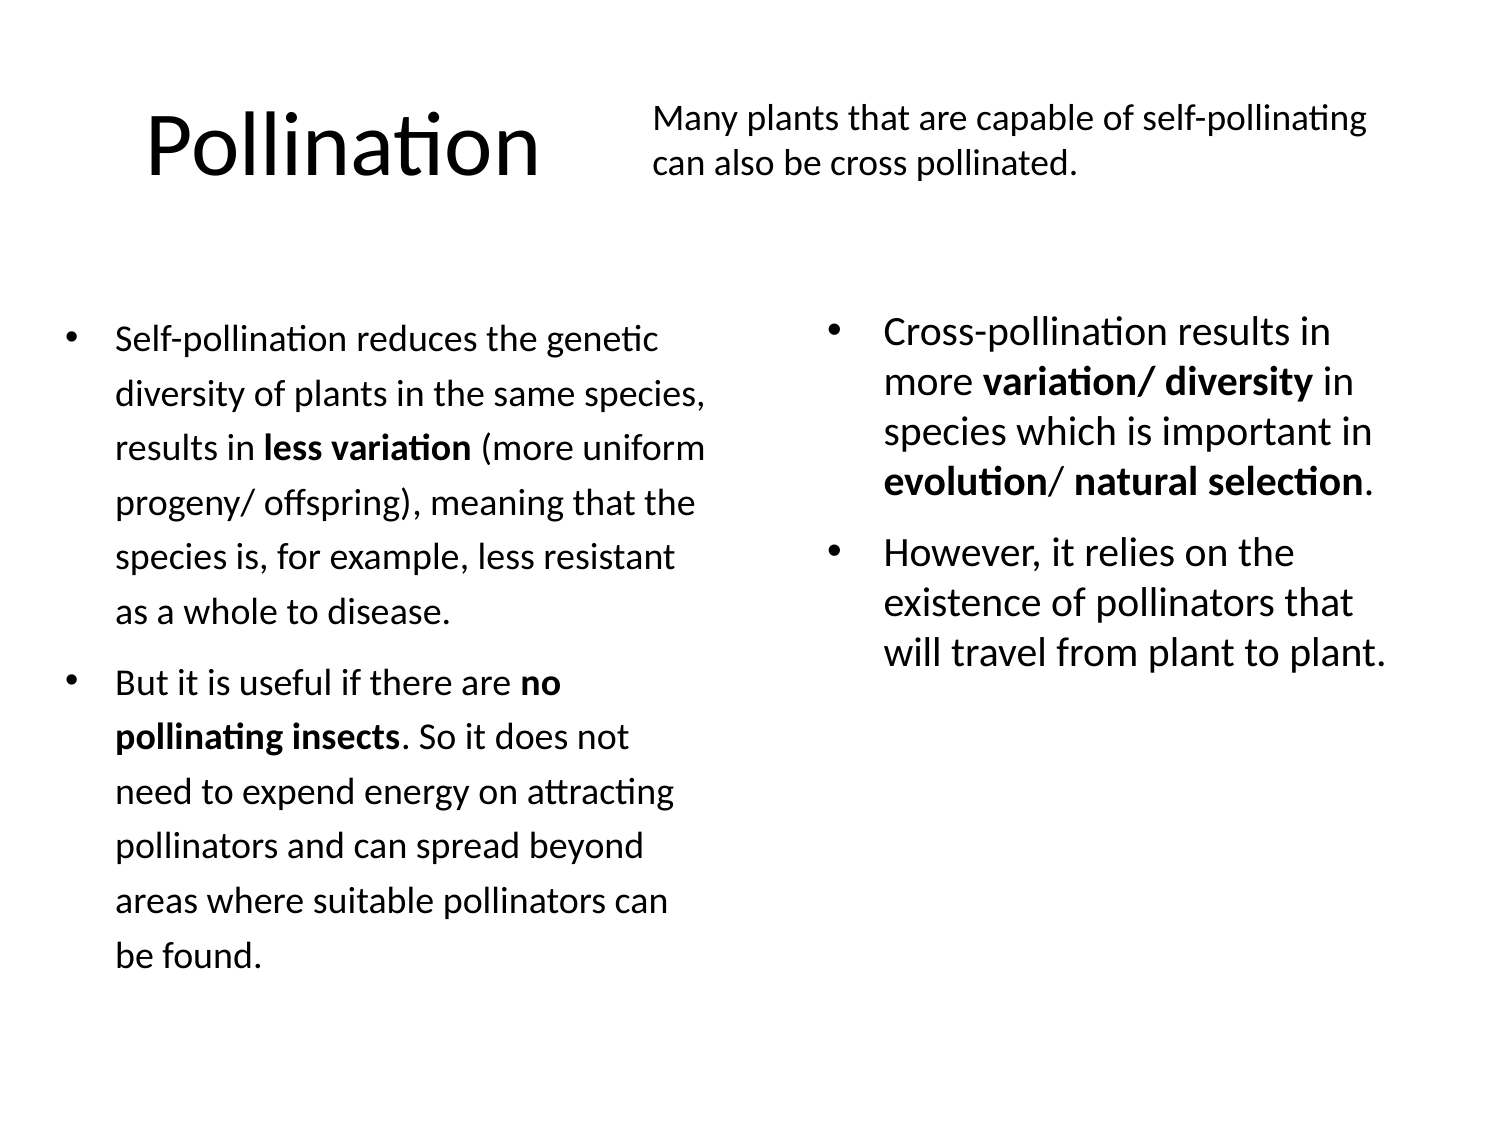

# Pollination
Many plants that are capable of self-pollinating can also be cross pollinated.
Self-pollination reduces the genetic diversity of plants in the same species, results in less variation (more uniform progeny/ offspring), meaning that the species is, for example, less resistant as a whole to disease.
But it is useful if there are no pollinating insects. So it does not need to expend energy on attracting pollinators and can spread beyond areas where suitable pollinators can be found.

Cross-pollination results in more variation/ diversity in species which is important in evolution/ natural selection.
However, it relies on the existence of pollinators that will travel from plant to plant.